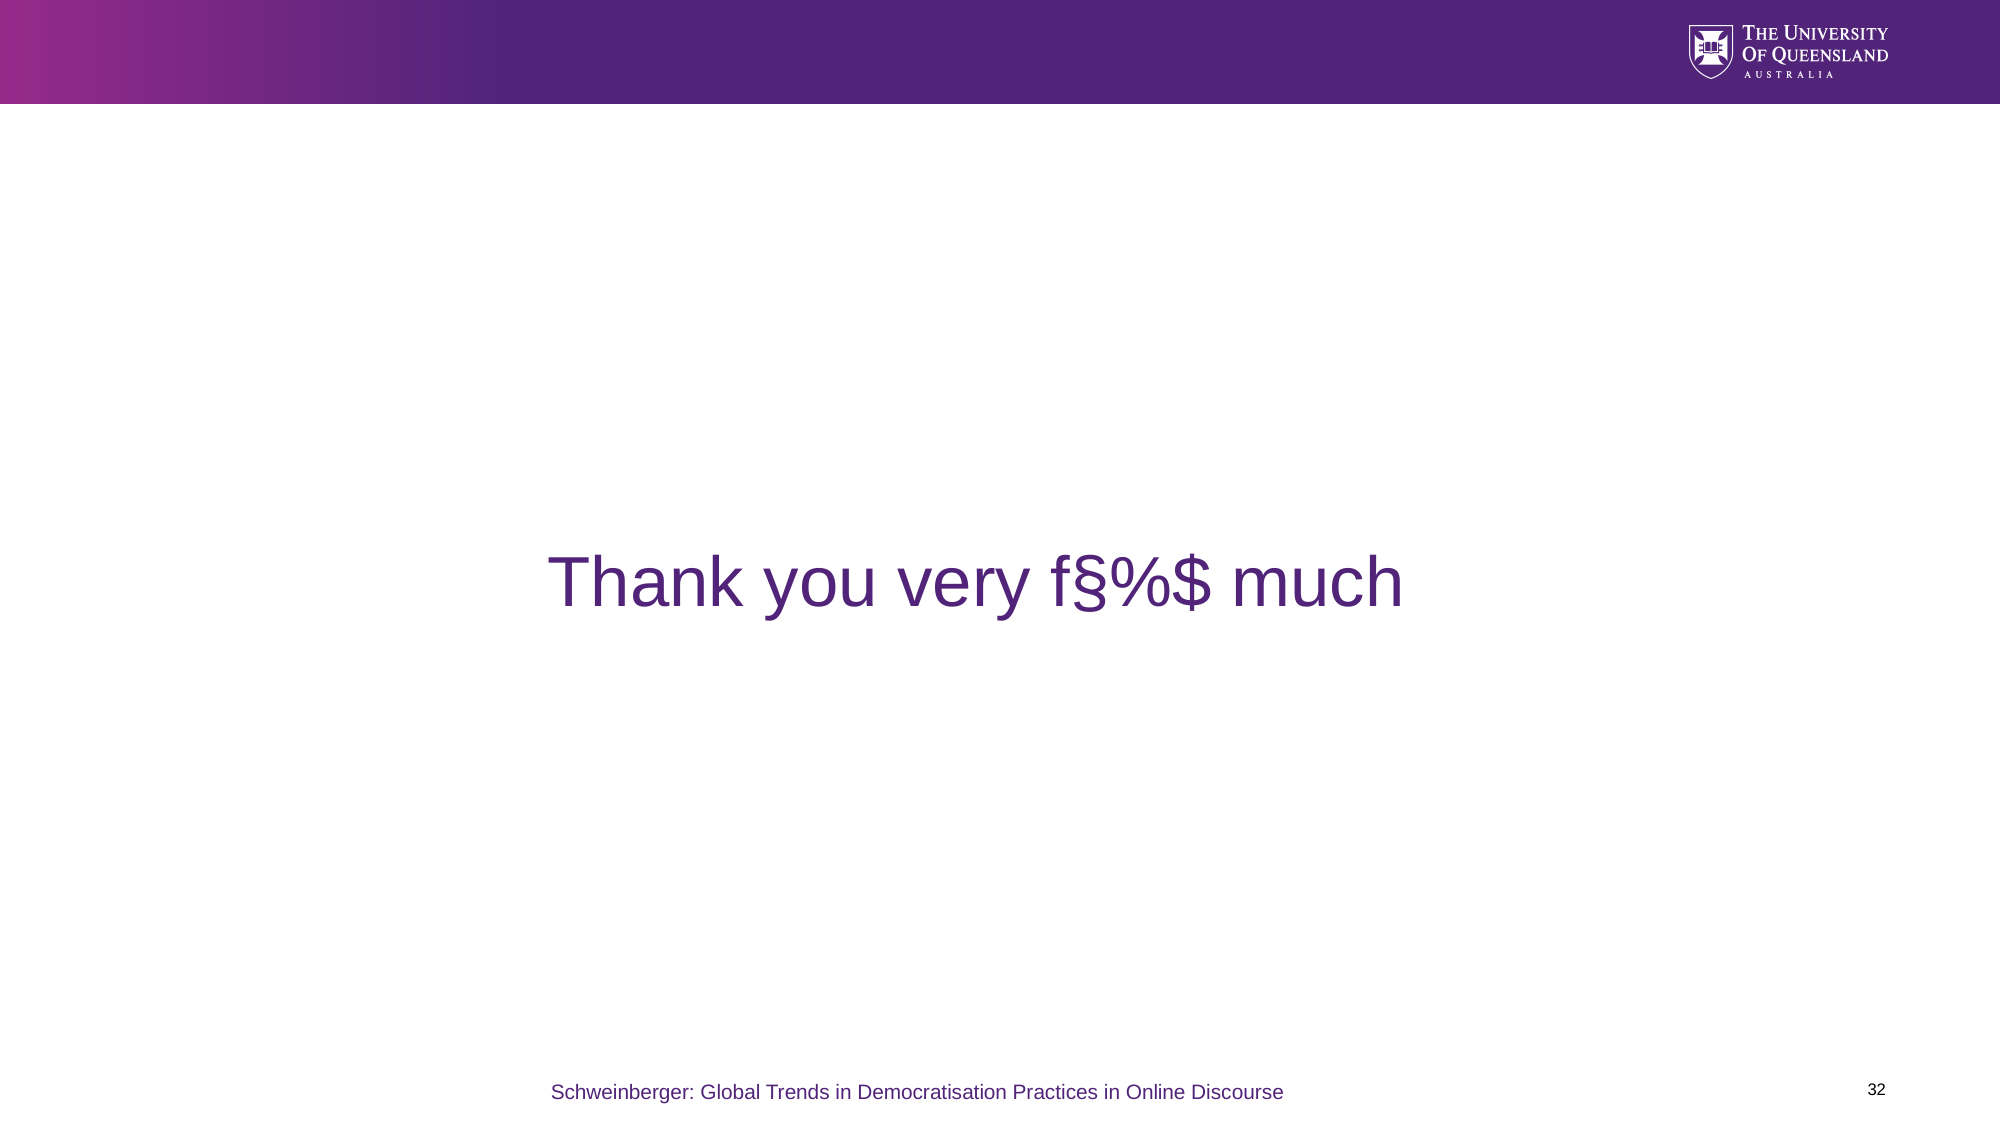

# Thank you very f§%$ much
32
Schweinberger: Global Trends in Democratisation Practices in Online Discourse